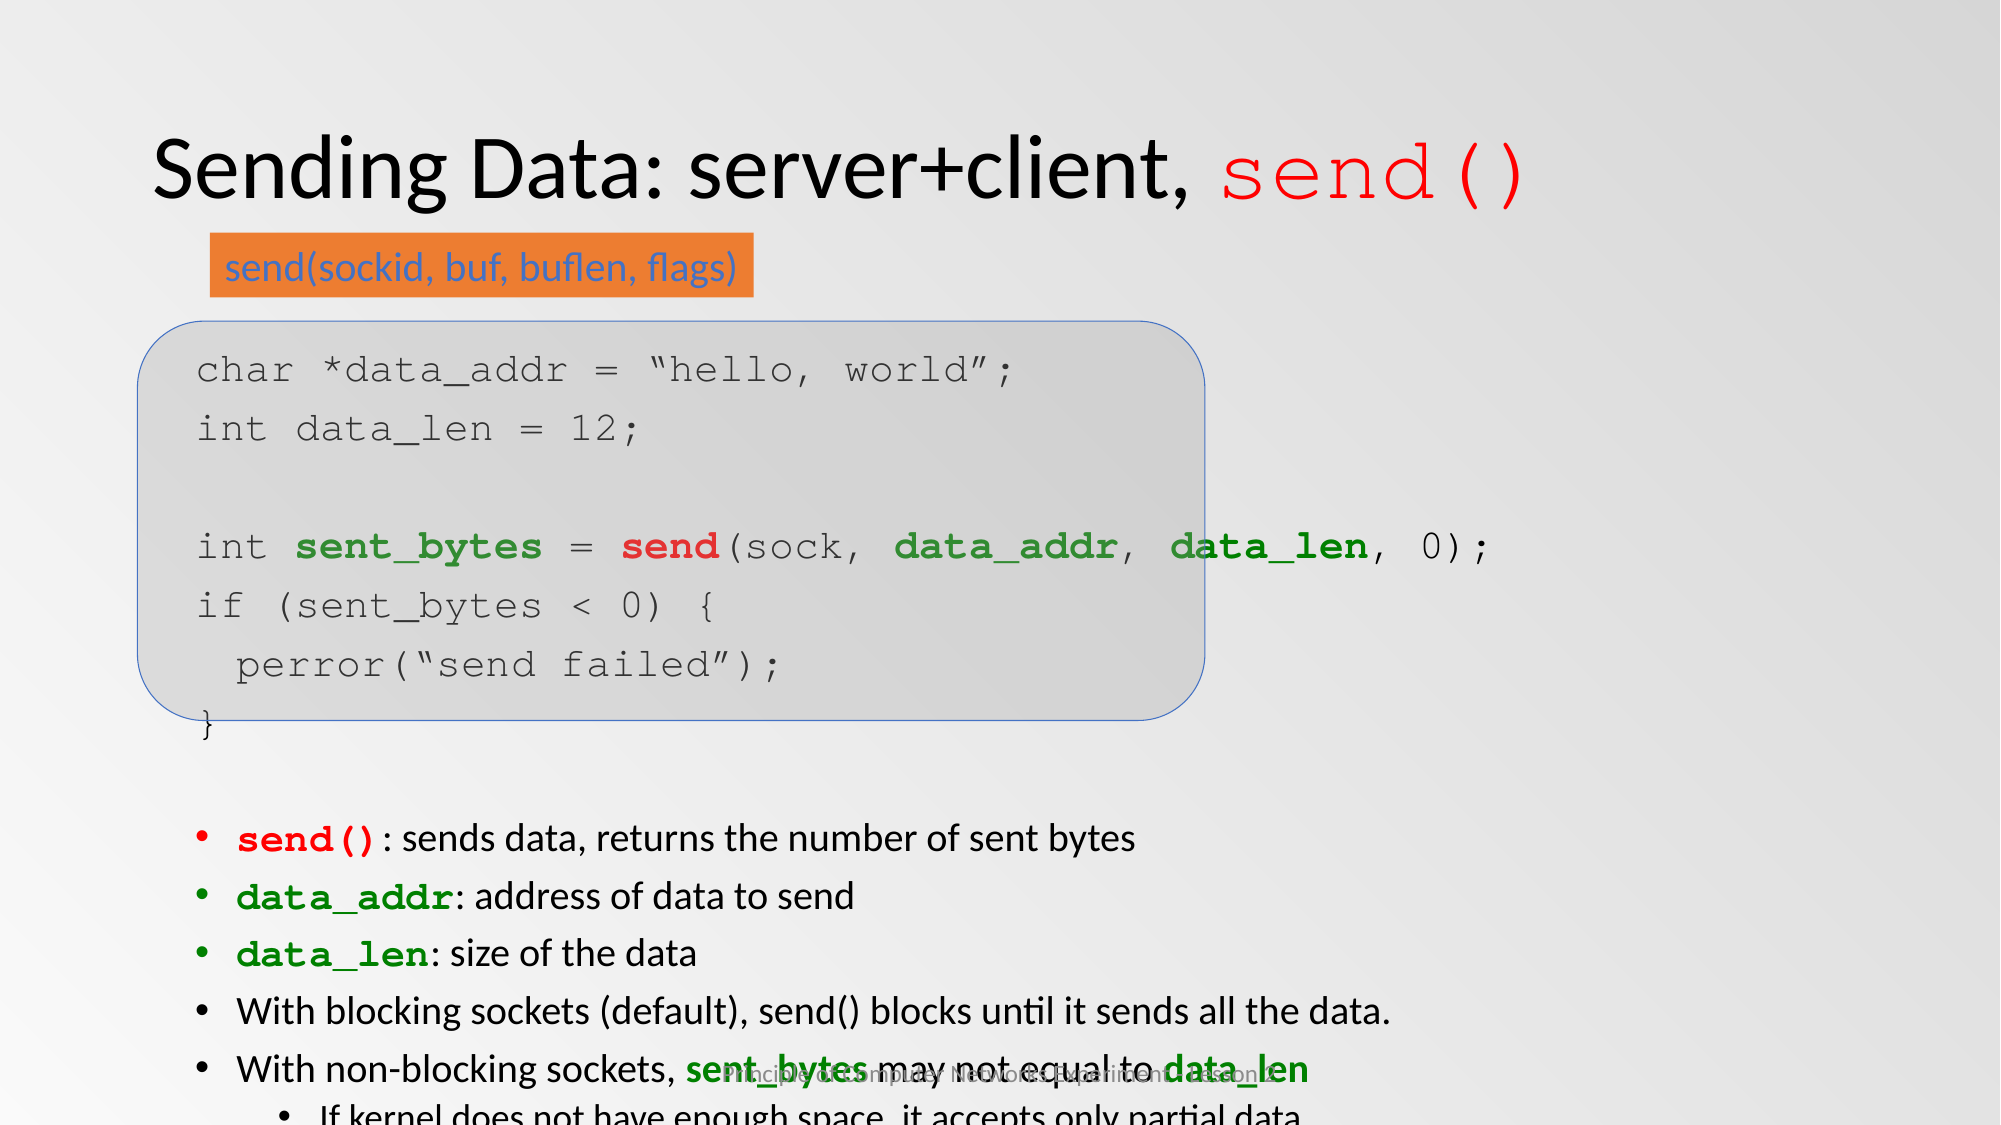

# Sending Data: server+client, send()
send(sockid, buf, buflen, flags)

char *data_addr = “hello, world”;
int data_len = 12;

int sent_bytes = send(sock, data_addr, data_len, 0);
if (sent_bytes < 0) {
	perror(“send failed”);
}

send(): sends data, returns the number of sent bytes
data_addr: address of data to send
data_len: size of the data
With blocking sockets (default), send() blocks until it sends all the data.
With non-blocking sockets, sent_bytes may not equal to data_len
If kernel does not have enough space, it accepts only partial data
You must retry for the unsent data

Principle of Computer Networks Experiment - Lesson 2
68